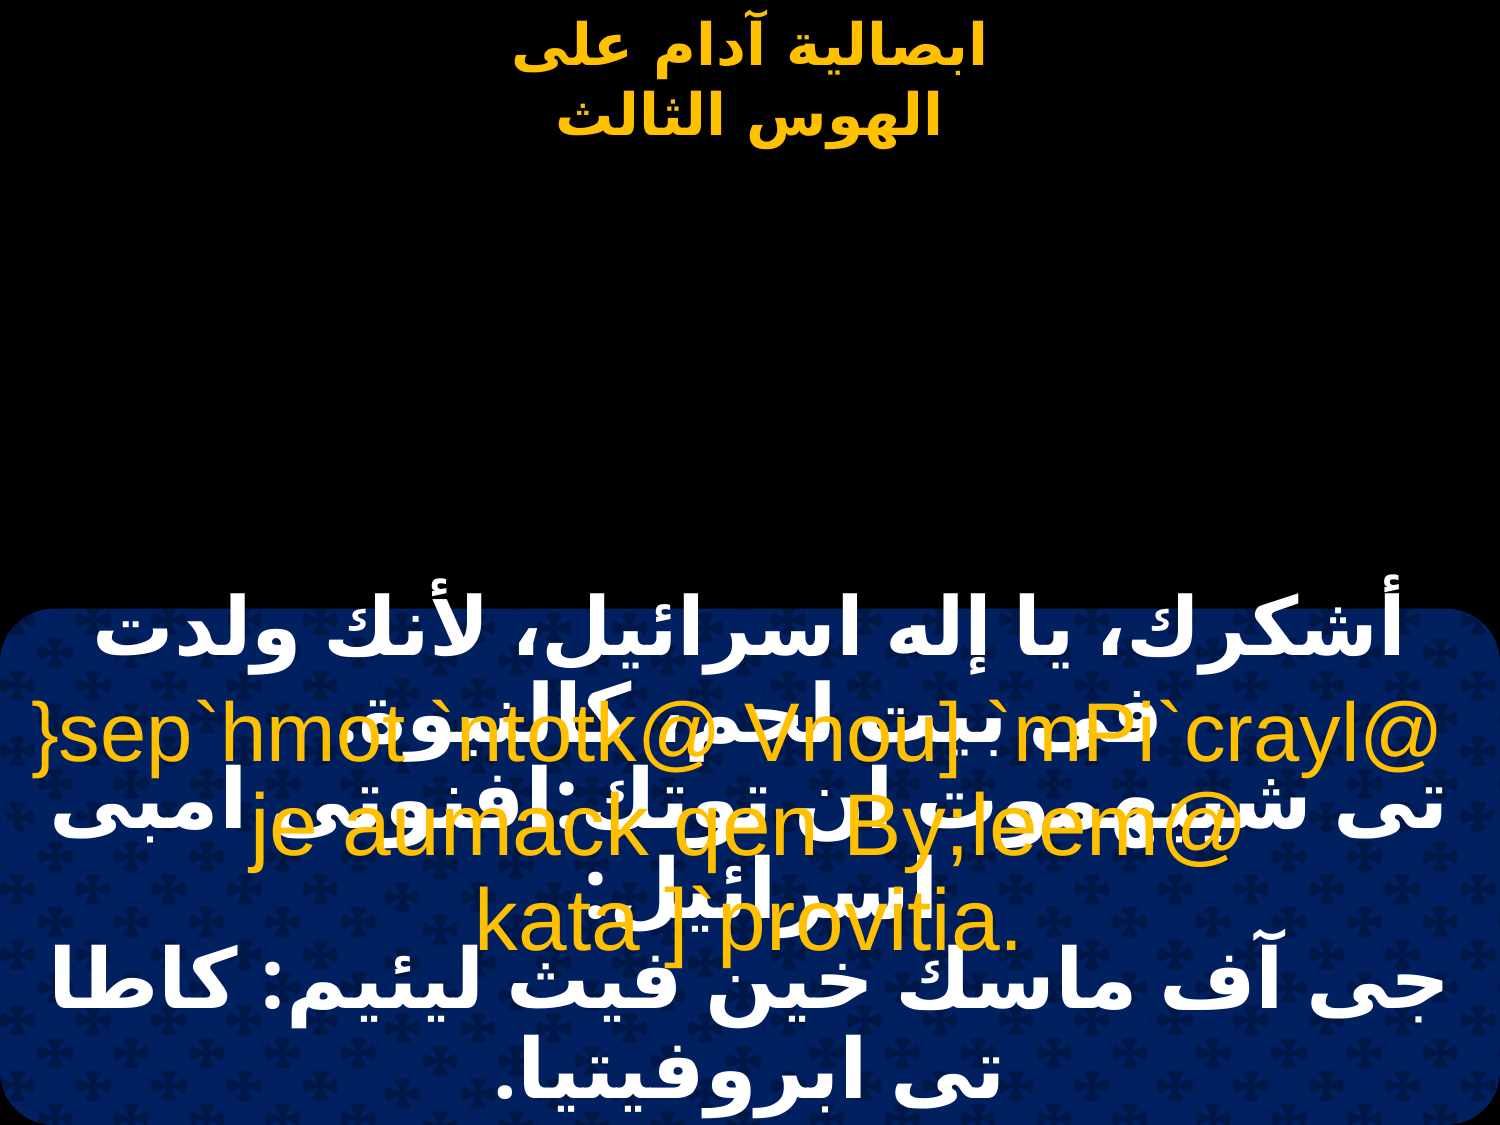

#
أشكرك، يا إله اسرائيل، لأنك ولدت فى بيت لحم، كالنبوة.
}sep`hmot `ntotk@ Vnou] `mPi`crayl@
je aumack qen By;leem@ kata ]`provitia.
تى شيبهموت ان توتك:افنوتى امبى اسرائيل:
جى آف ماسك خين فيث ليئيم: كاطا تى ابروفيتيا.